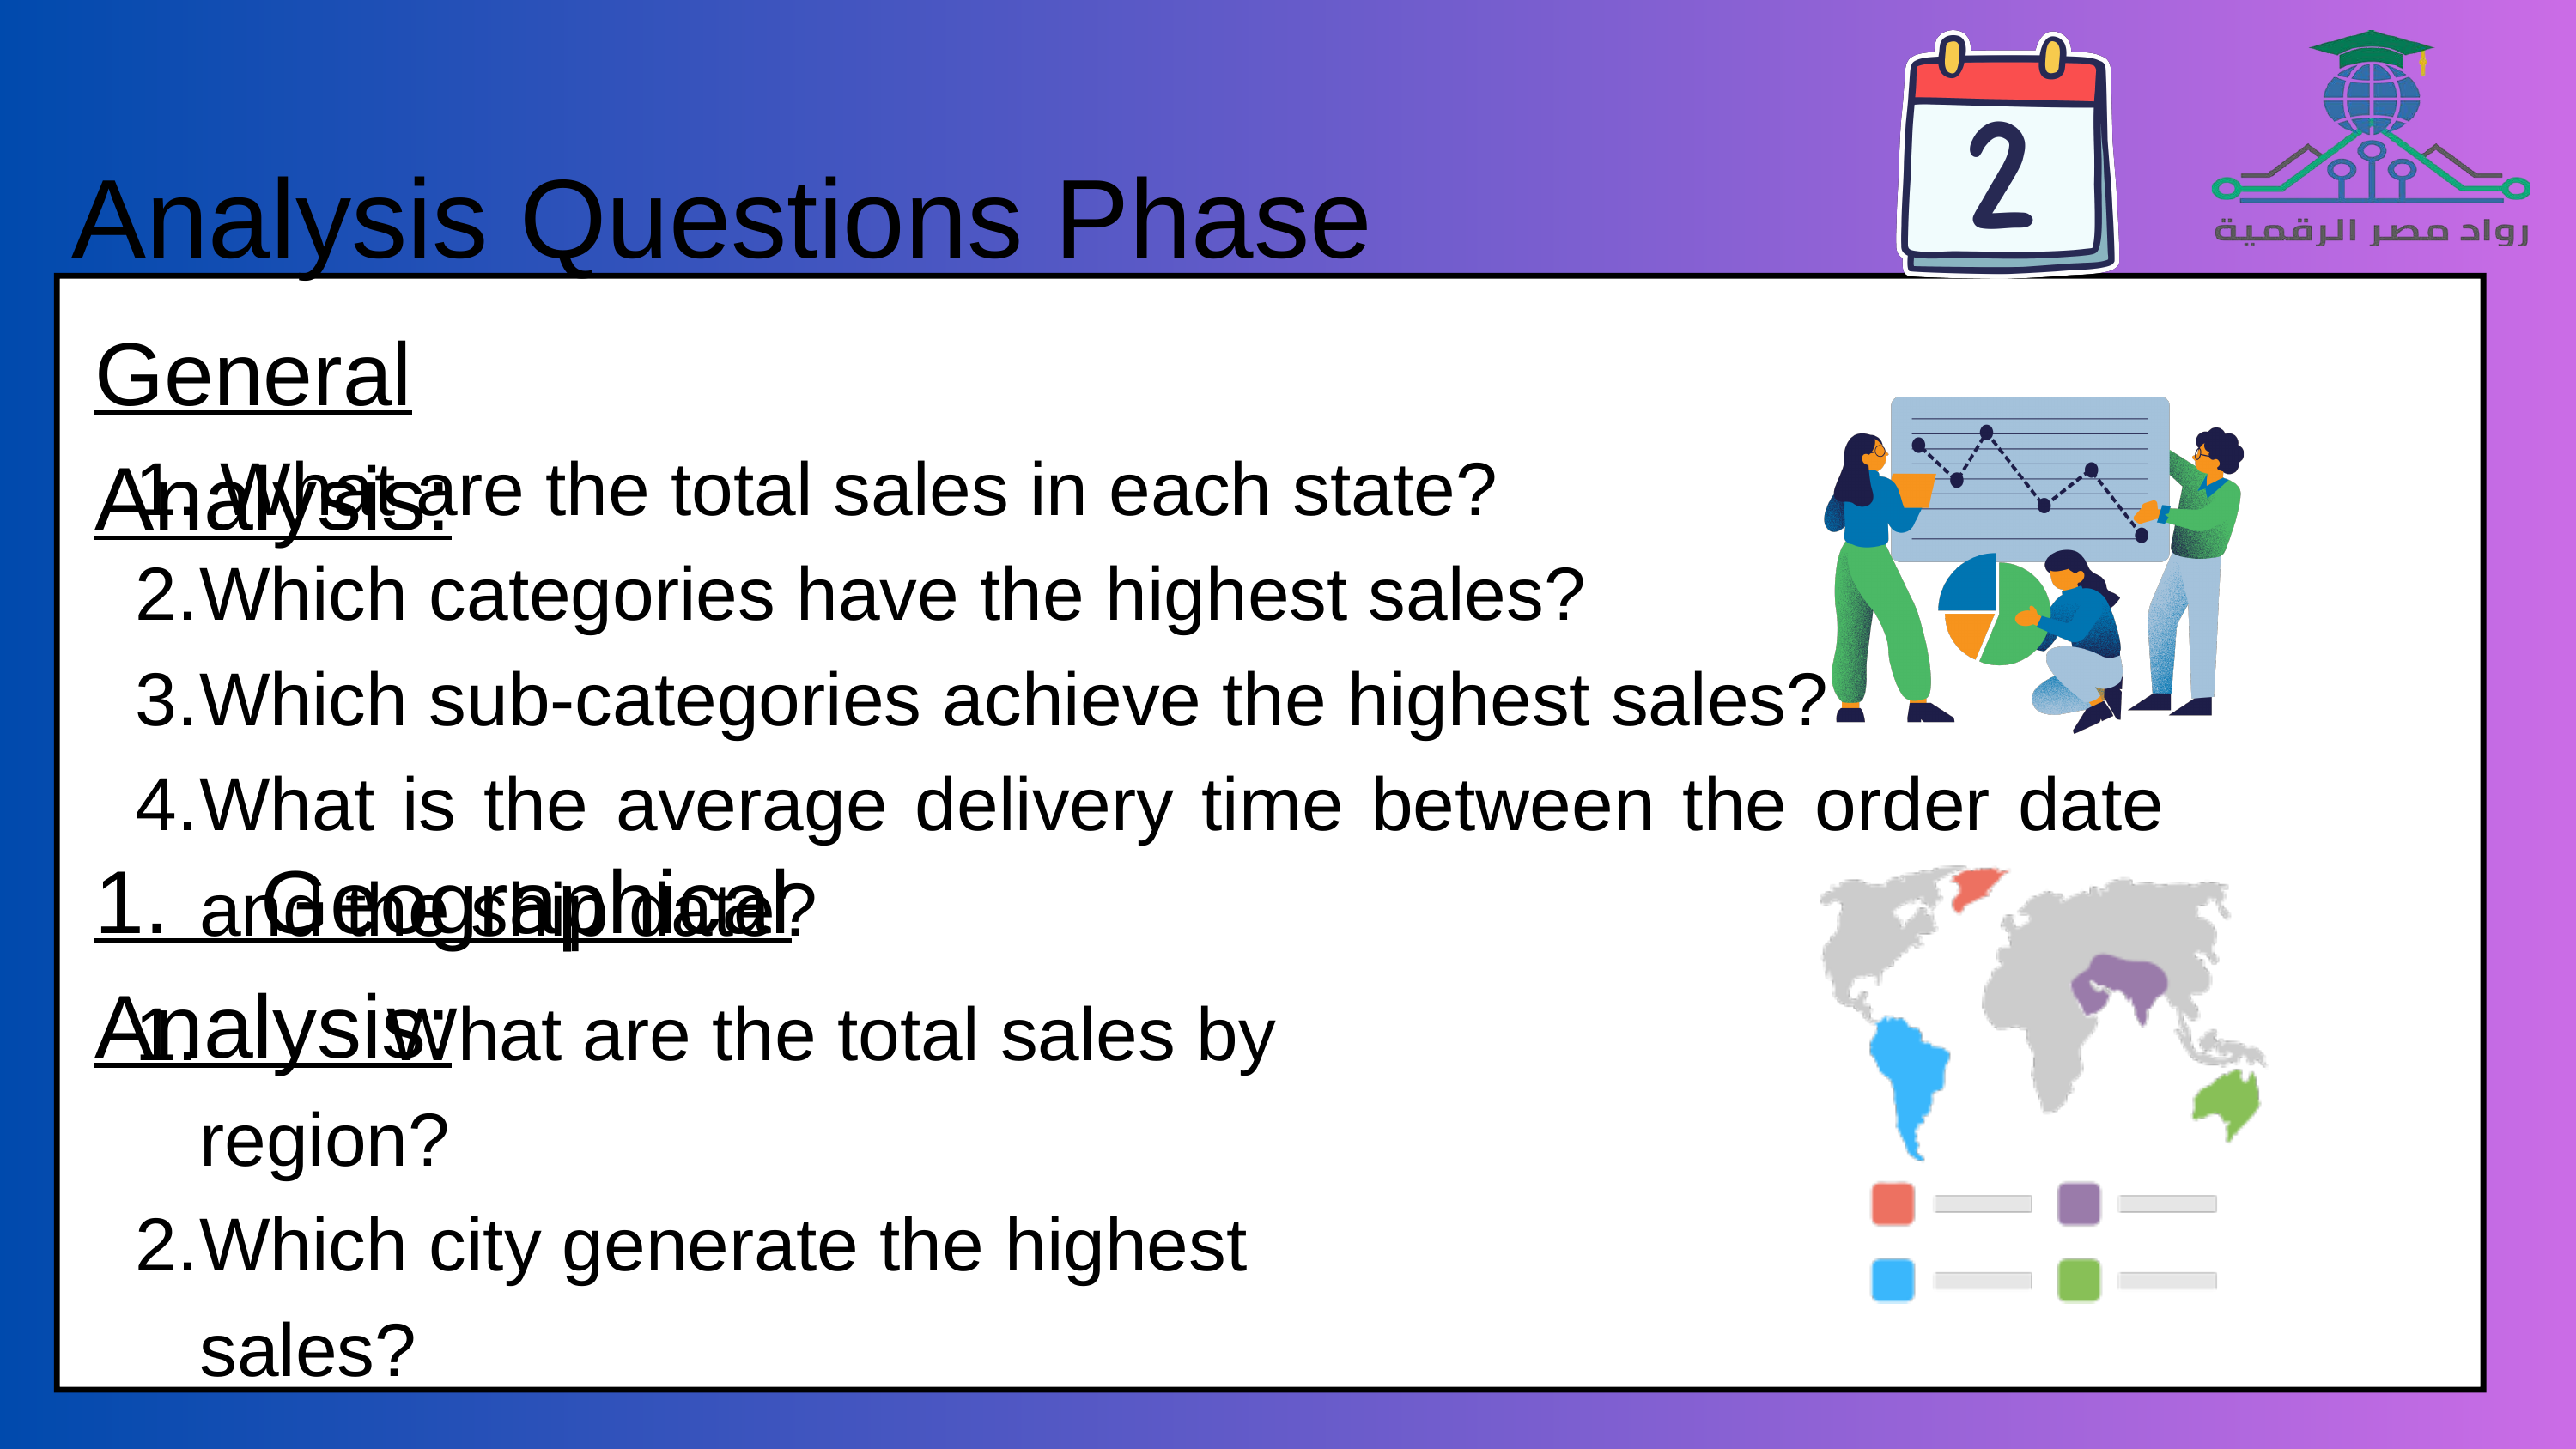

Analysis Questions Phase

General Analysis:

 What are the total sales in each state?
Which categories have the highest sales?
Which sub-categories achieve the highest sales?
What is the average delivery time between the order date and the ship date?
1. Geographical Analysis:

         What are the total sales by region?
Which city generate the highest sales?